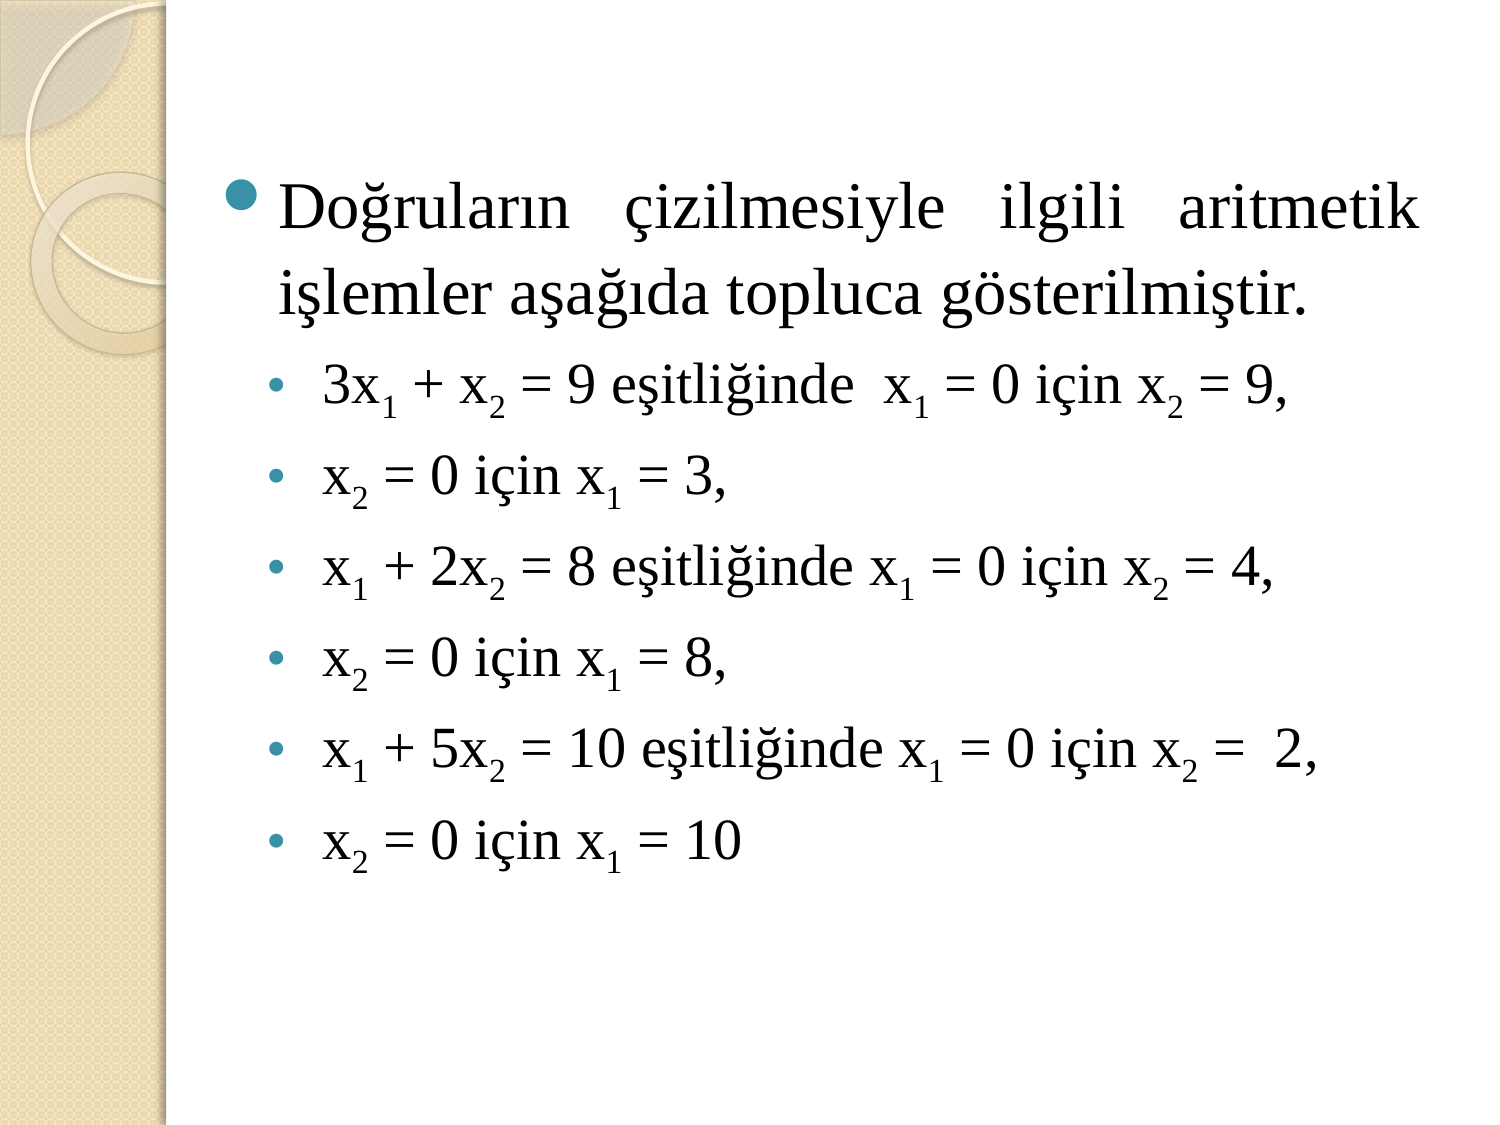

Doğruların çizilmesiyle ilgili aritmetik işlemler aşağıda topluca gösterilmiştir.
3x1 + x2 = 9 eşitliğinde  x1 = 0 için x2 = 9,
x2 = 0 için x1 = 3,
x1 + 2x2 = 8 eşitliğinde x1 = 0 için x2 = 4,
x2 = 0 için x1 = 8,
x1 + 5x2 = 10 eşitliğinde x1 = 0 için x2 =  2,
x2 = 0 için x1 = 10